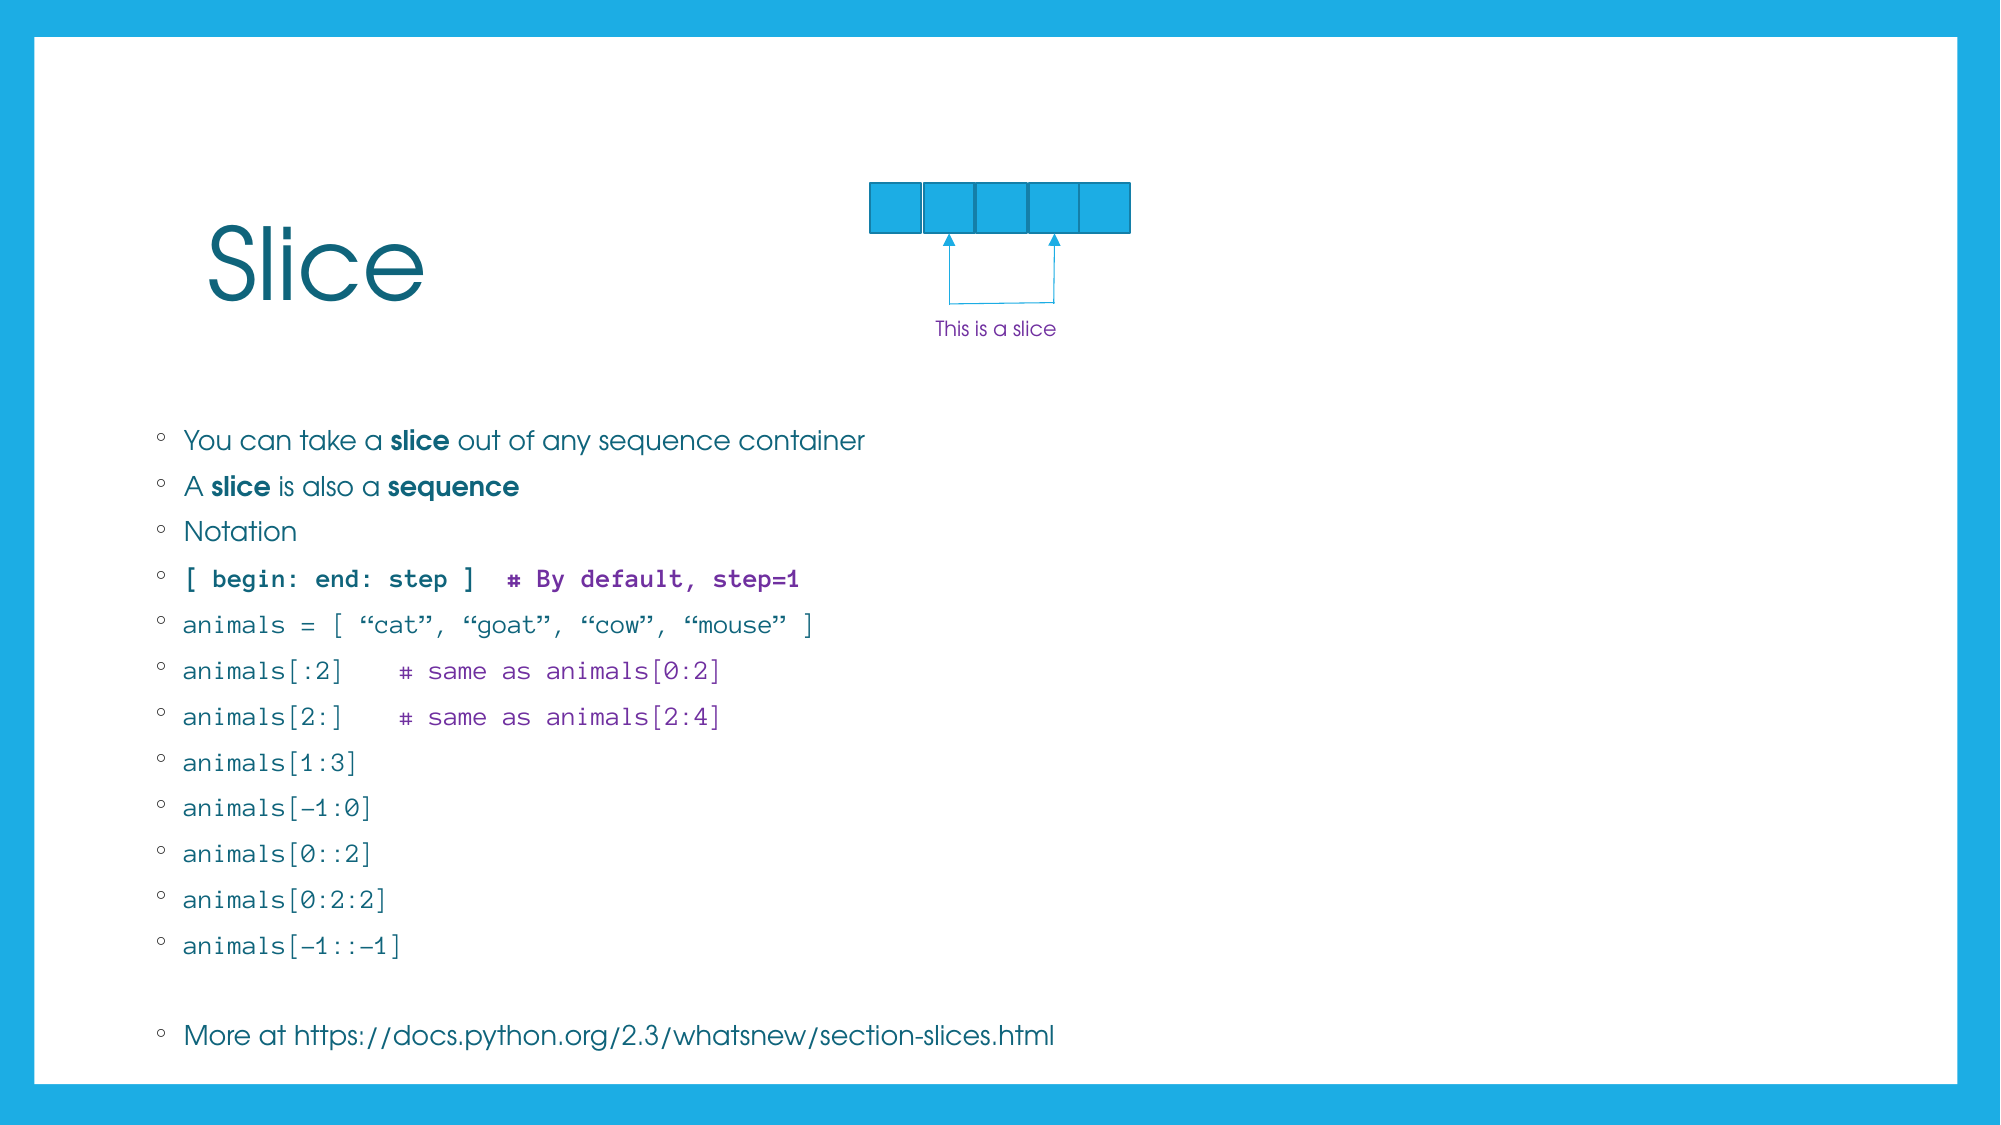

# Slice

This is a slice
You can take a slice out of any sequence container
A slice is also a sequence
Notation
[ begin: end: step ]	# By default, step=1
animals = [ “cat”, “goat”, “cow”, “mouse” ]
animals[:2]	# same as animals[0:2]
animals[2:]	# same as animals[2:4]
animals[1:3]
animals[-1:0]
animals[0::2]
animals[0:2:2]
animals[-1::-1]

More at https://docs.python.org/2.3/whatsnew/section-slices.html